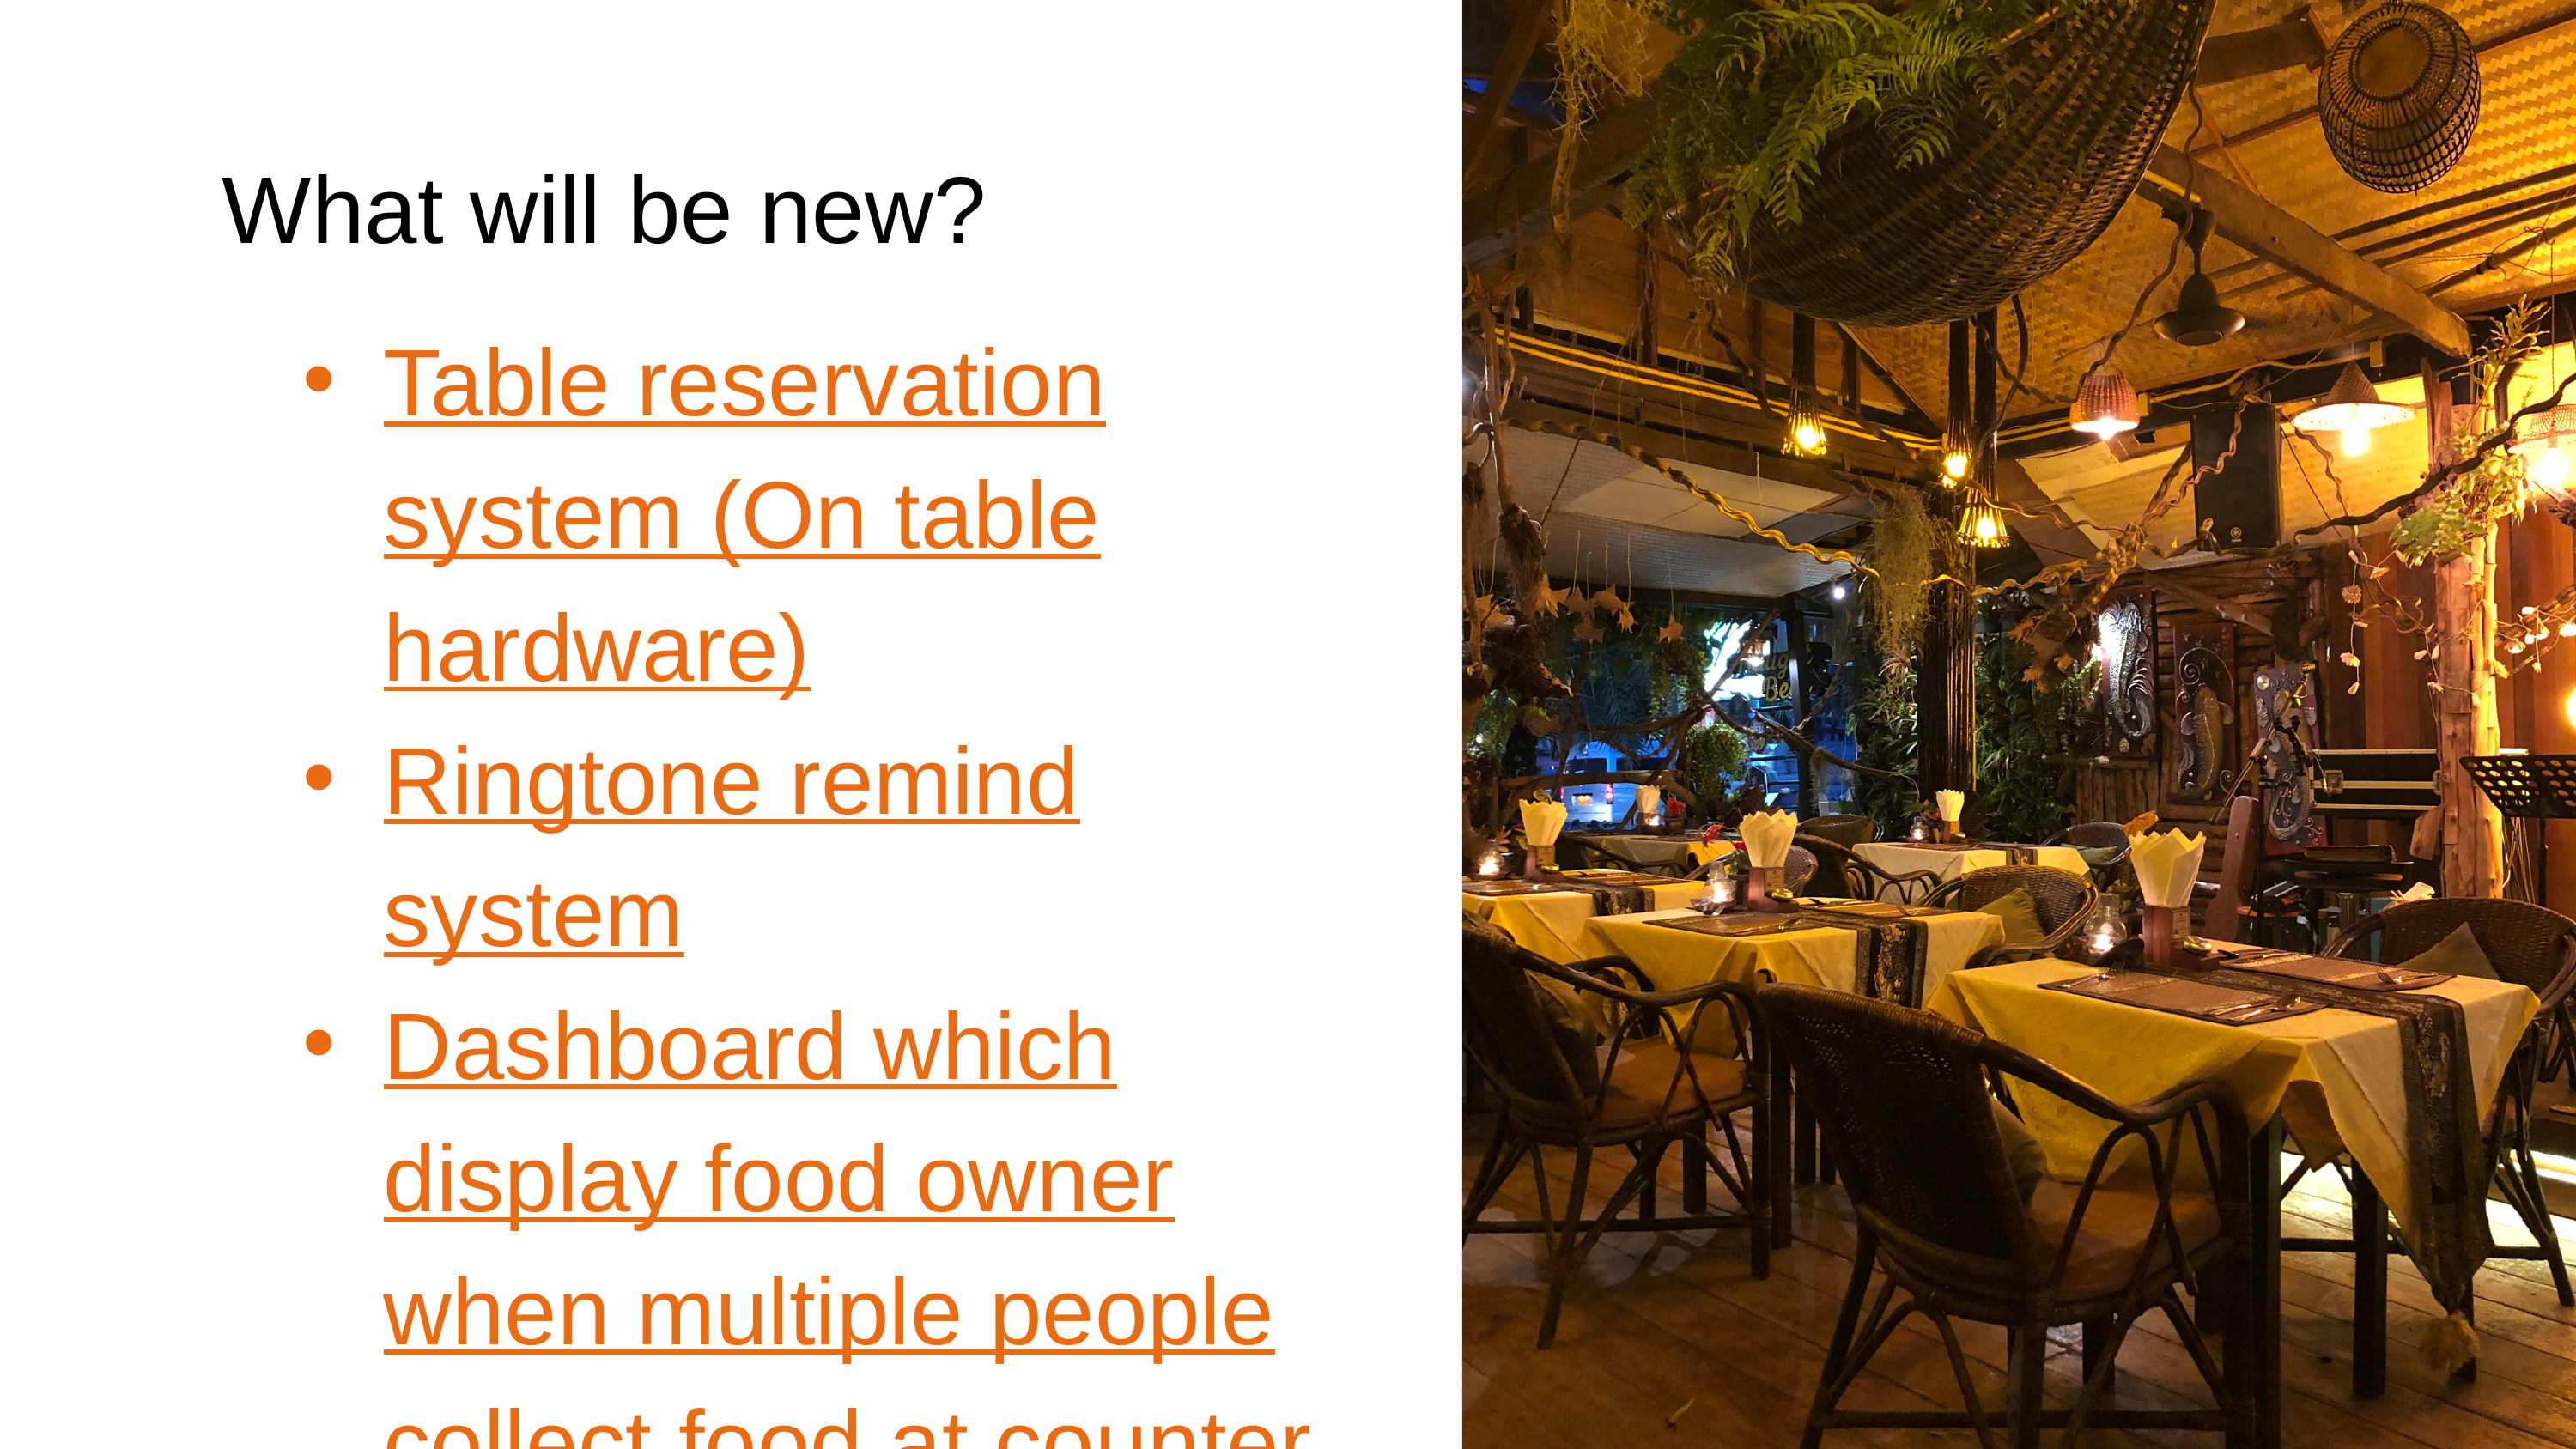

What will be new?
Table reservation system (On table hardware)
Ringtone remind system
Dashboard which display food owner when multiple people collect food at counter